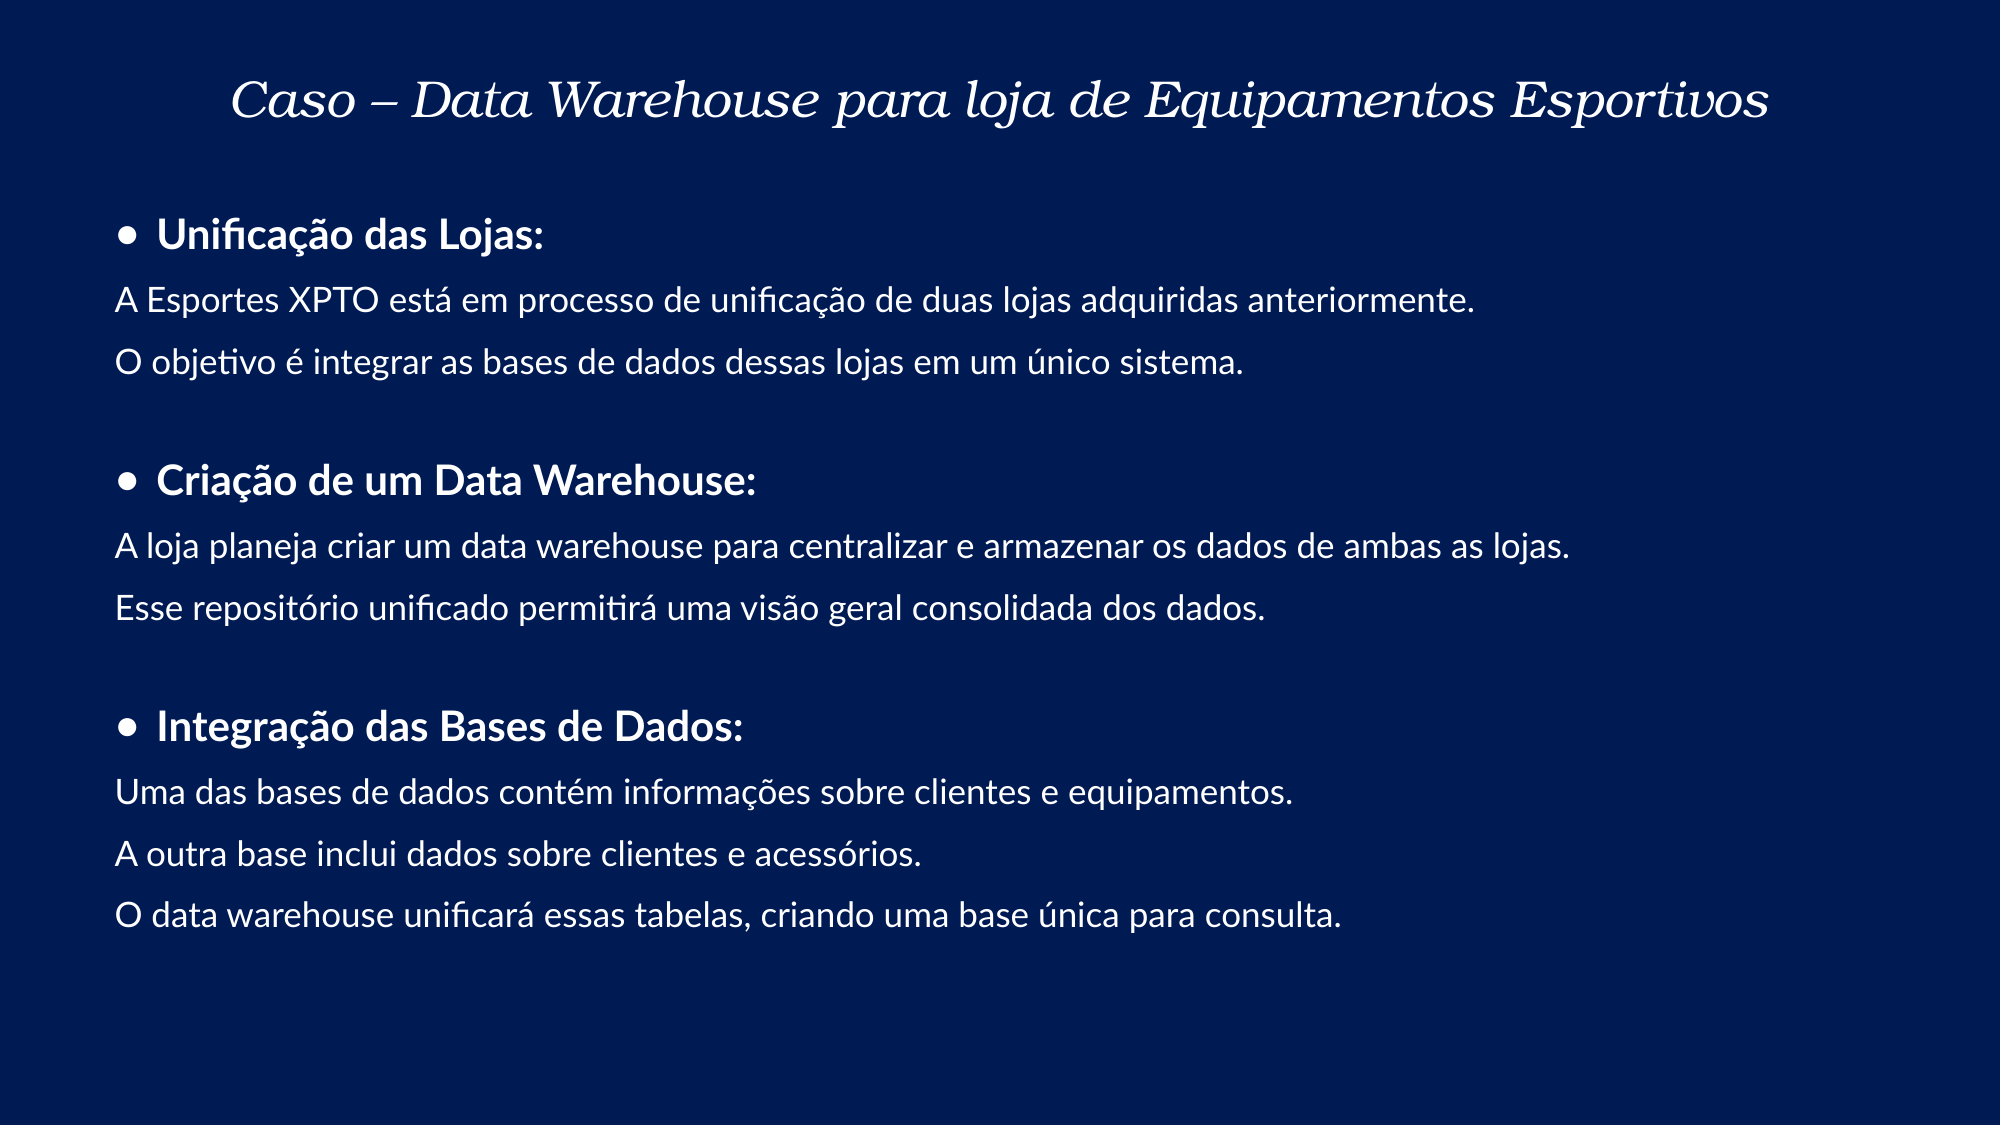

Caso – Data Warehouse para loja de Equipamentos Esportivos
Unificação das Lojas:
A Esportes XPTO está em processo de unificação de duas lojas adquiridas anteriormente.
O objetivo é integrar as bases de dados dessas lojas em um único sistema.

Criação de um Data Warehouse:
A loja planeja criar um data warehouse para centralizar e armazenar os dados de ambas as lojas.
Esse repositório unificado permitirá uma visão geral consolidada dos dados.

Integração das Bases de Dados:
Uma das bases de dados contém informações sobre clientes e equipamentos.
A outra base inclui dados sobre clientes e acessórios.
O data warehouse unificará essas tabelas, criando uma base única para consulta.